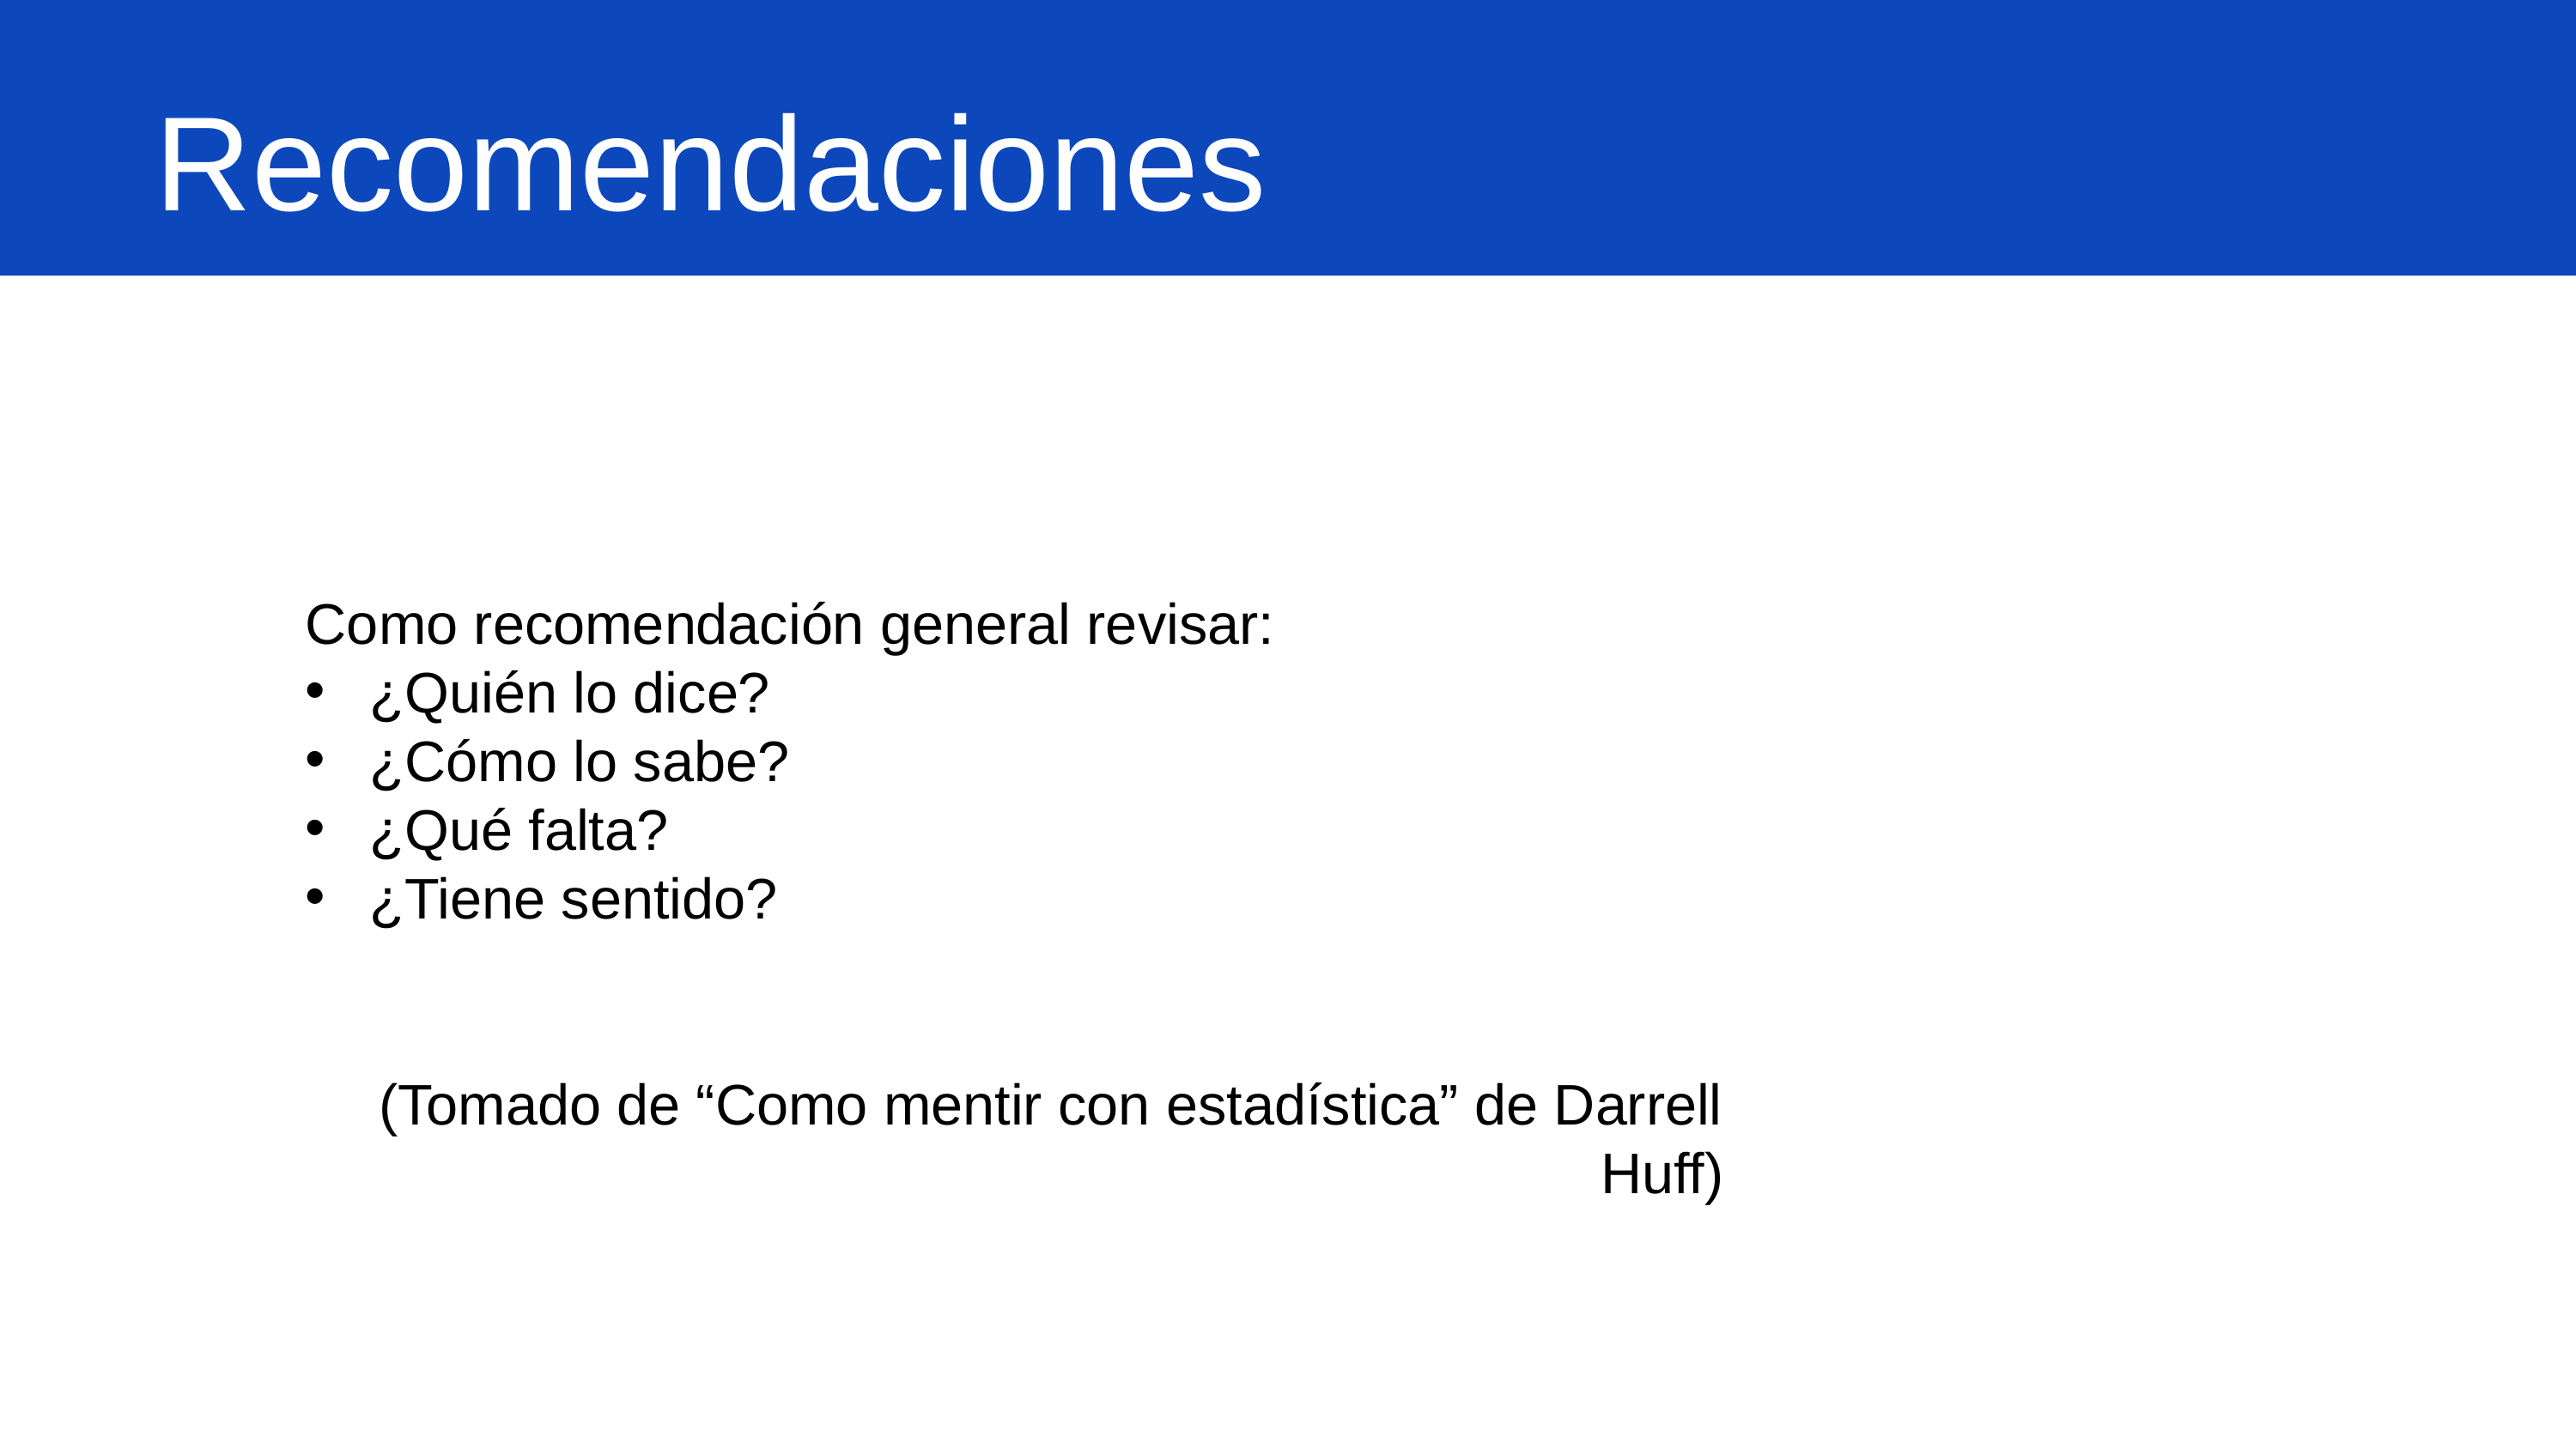

Recomendaciones

Como recomendación general revisar:
¿Quién lo dice?
¿Cómo lo sabe?
¿Qué falta?
¿Tiene sentido?

(Tomado de “Como mentir con estadística” de Darrell Huff)